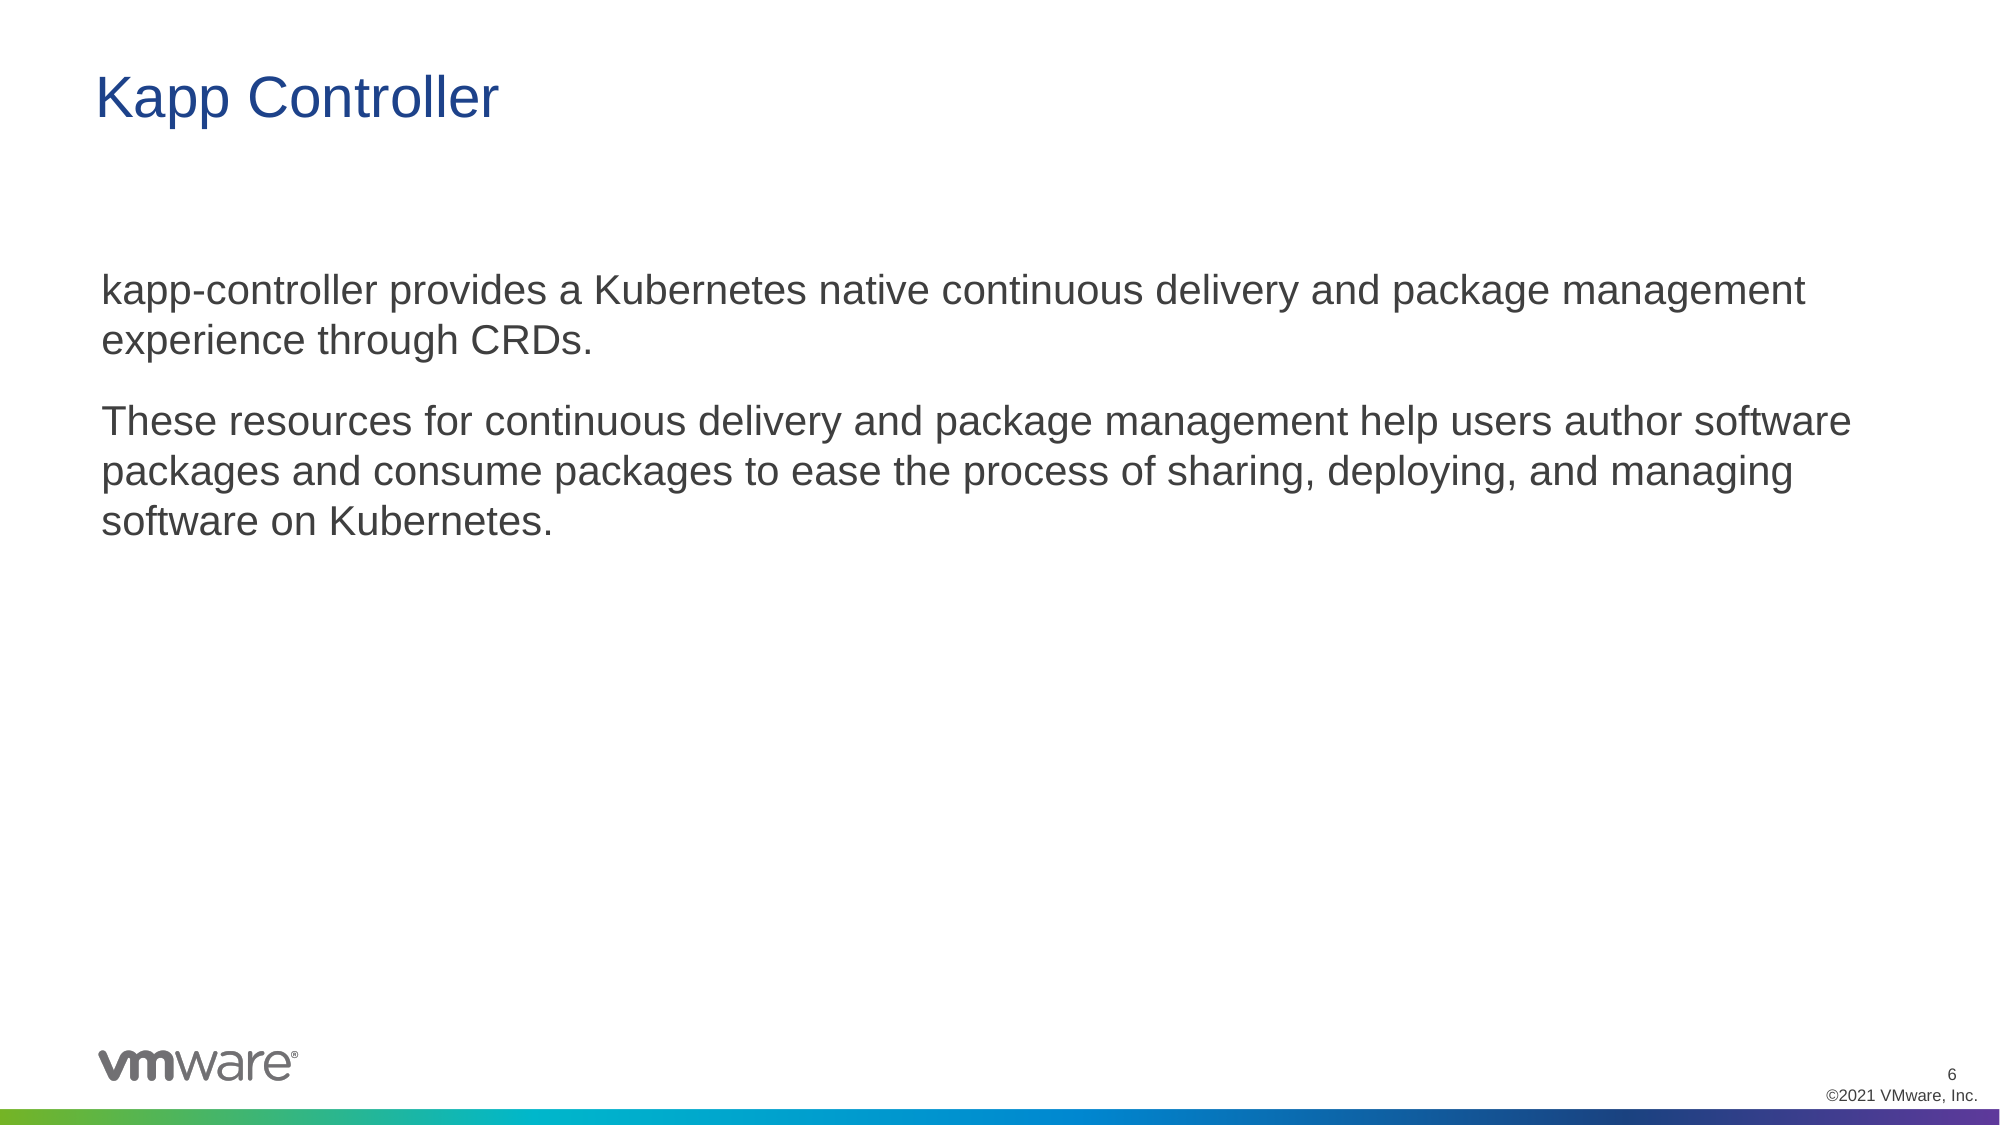

# Kapp Controller
kapp-controller provides a Kubernetes native continuous delivery and package management experience through CRDs.
These resources for continuous delivery and package management help users author software packages and consume packages to ease the process of sharing, deploying, and managing software on Kubernetes.